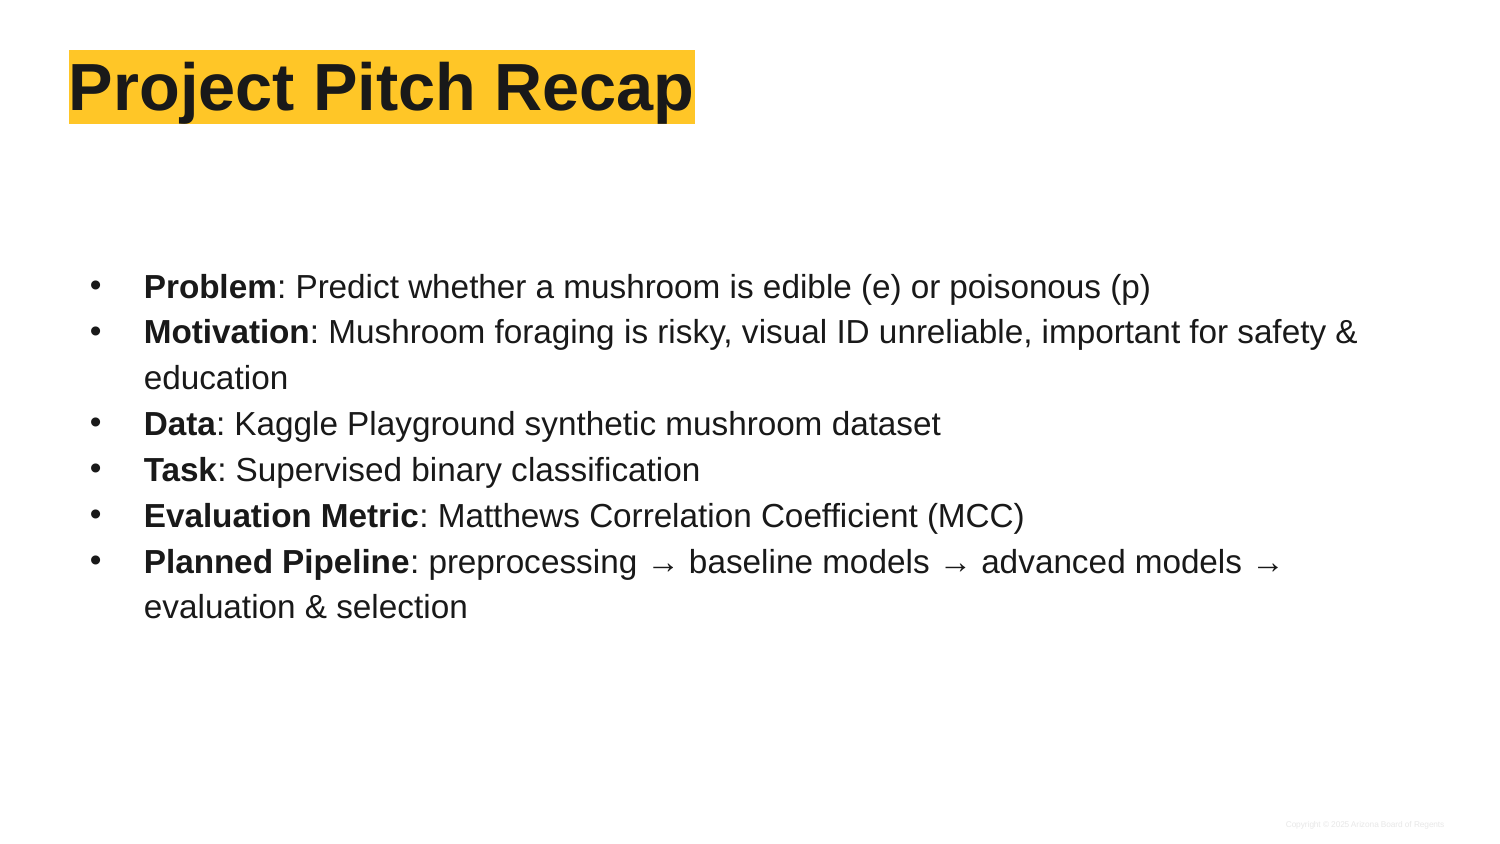

# Project Pitch Recap
Problem: Predict whether a mushroom is edible (e) or poisonous (p)
Motivation: Mushroom foraging is risky, visual ID unreliable, important for safety & education
Data: Kaggle Playground synthetic mushroom dataset
Task: Supervised binary classification
Evaluation Metric: Matthews Correlation Coefficient (MCC)
Planned Pipeline: preprocessing → baseline models → advanced models → evaluation & selection